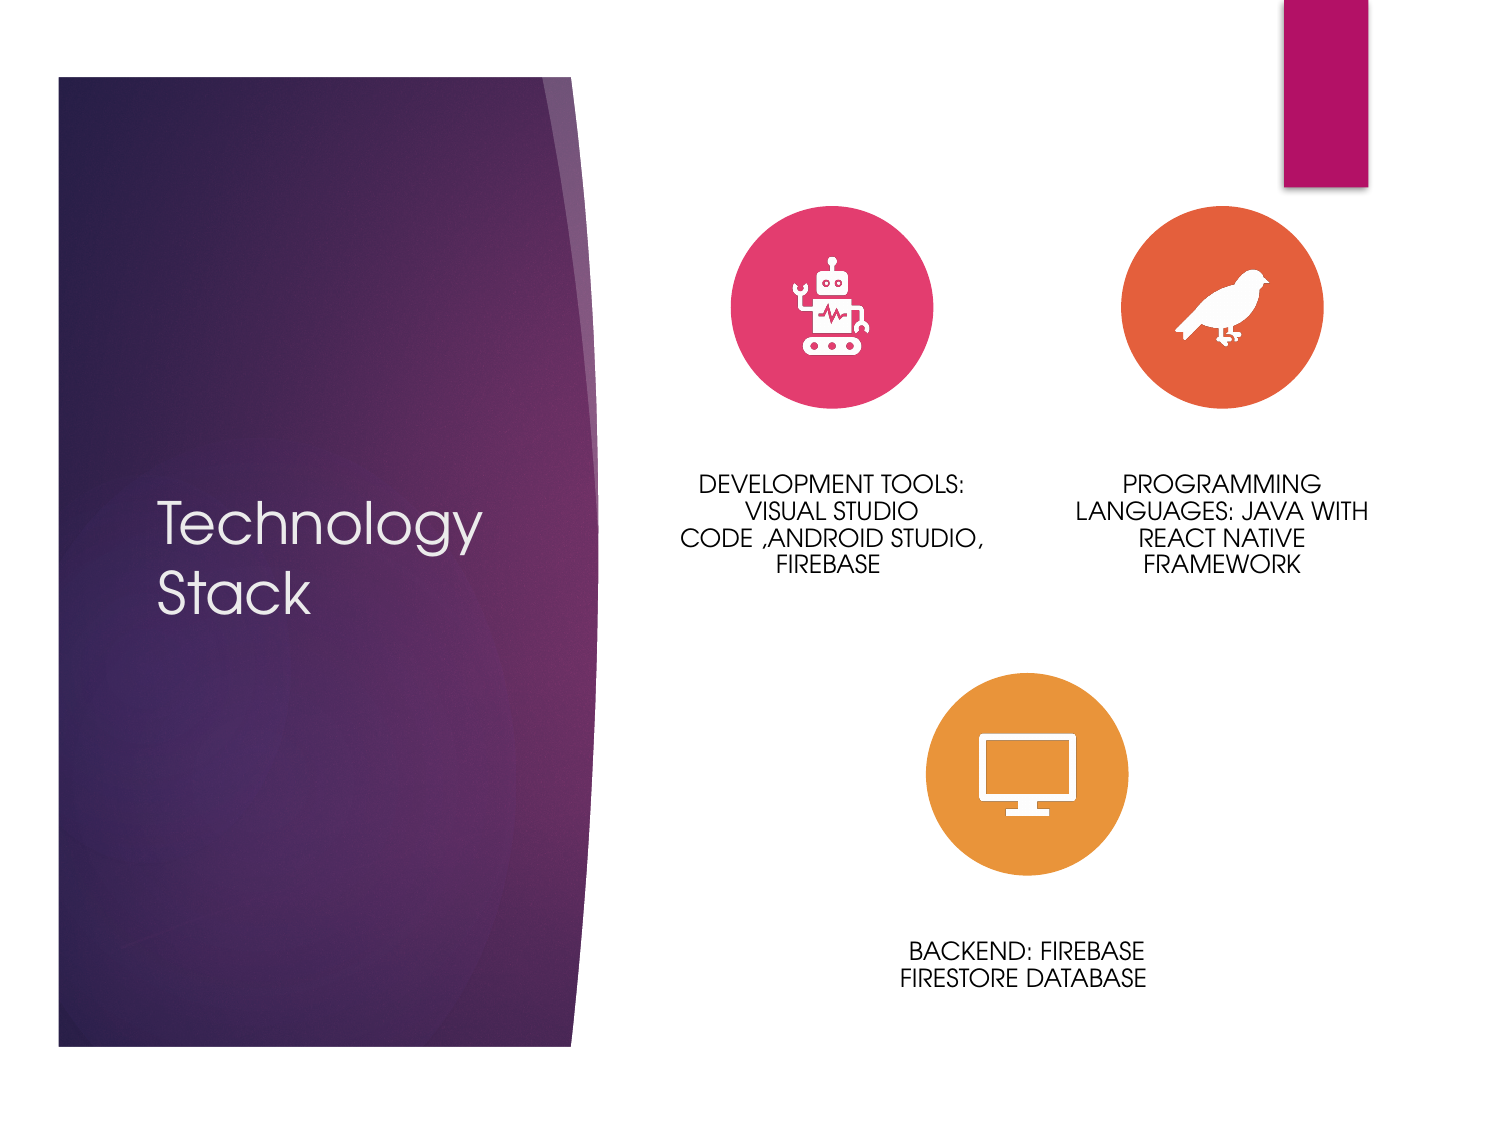

# Technology Stack
Development Tools: Visual Studio code ,Android Studio, Firebase
Programming Languages: java with react native framework
Backend: Firebase Firestore database